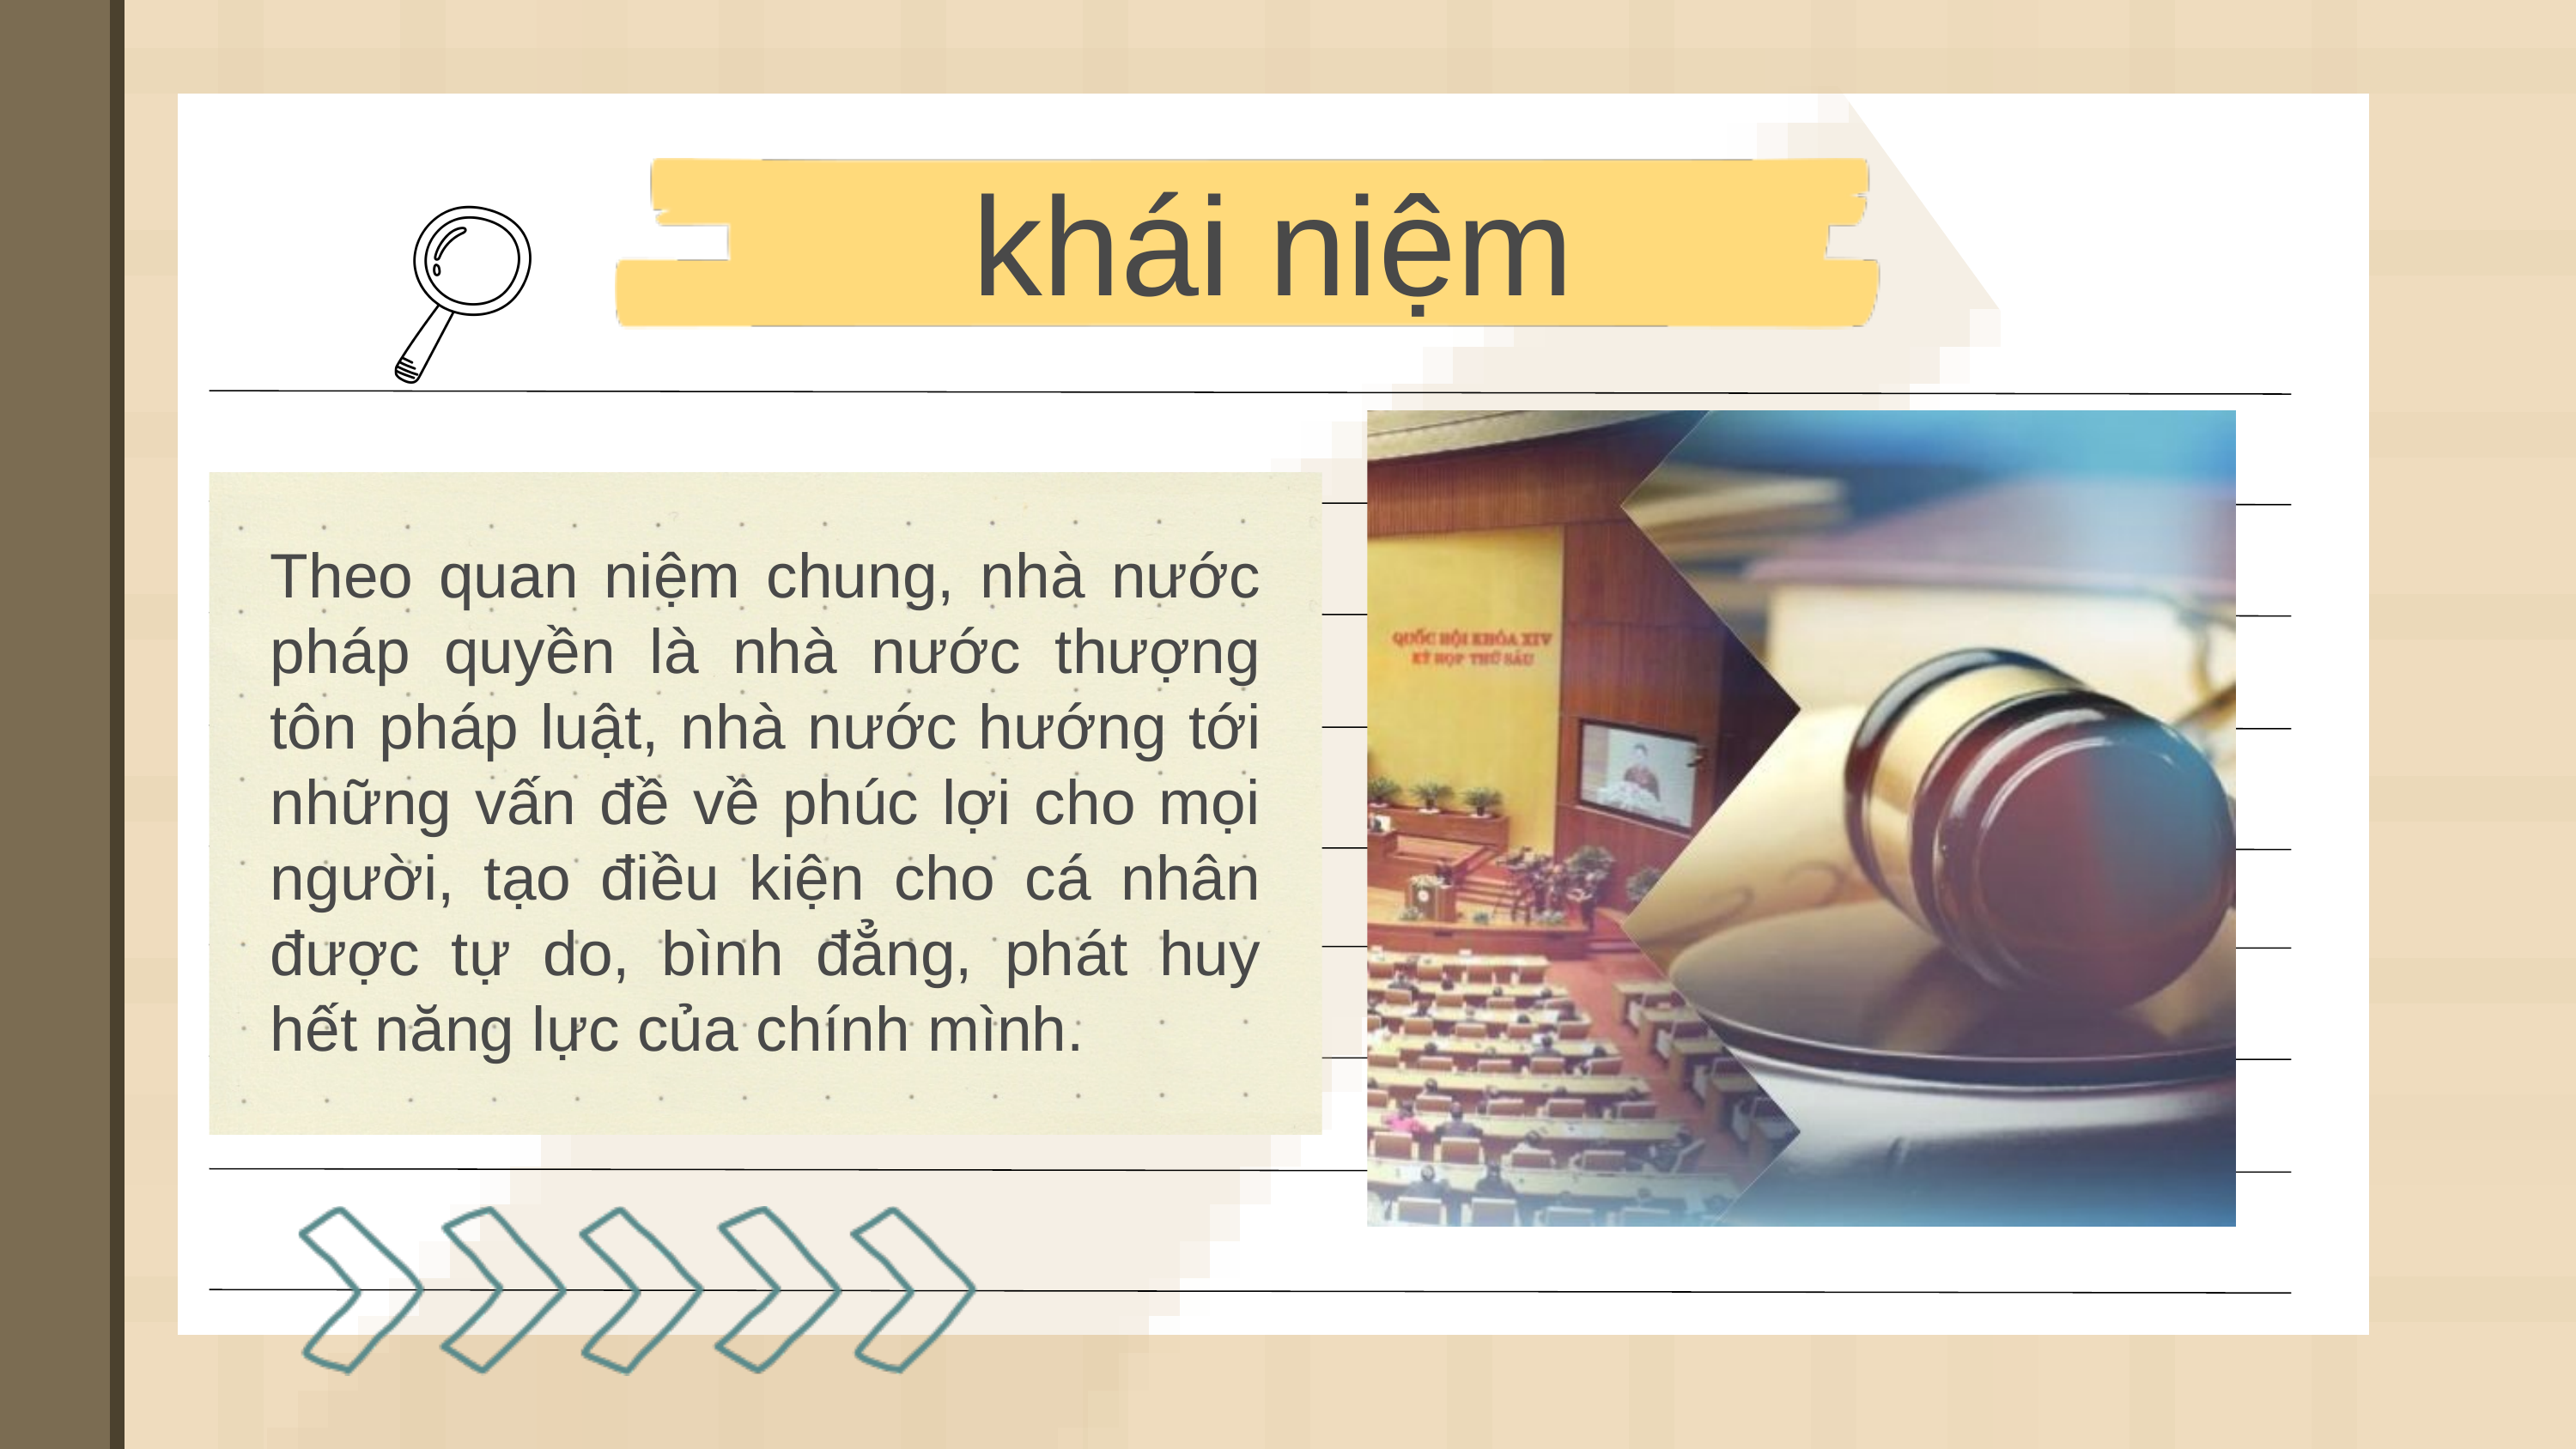

khái niệm

Theo quan niệm chung, nhà nước pháp quyền là nhà nước thượng tôn pháp luật, nhà nước hướng tới những vấn đề về phúc lợi cho mọi người, tạo điều kiện cho cá nhân được tự do, bình đẳng, phát huy hết năng lực của chính mình.